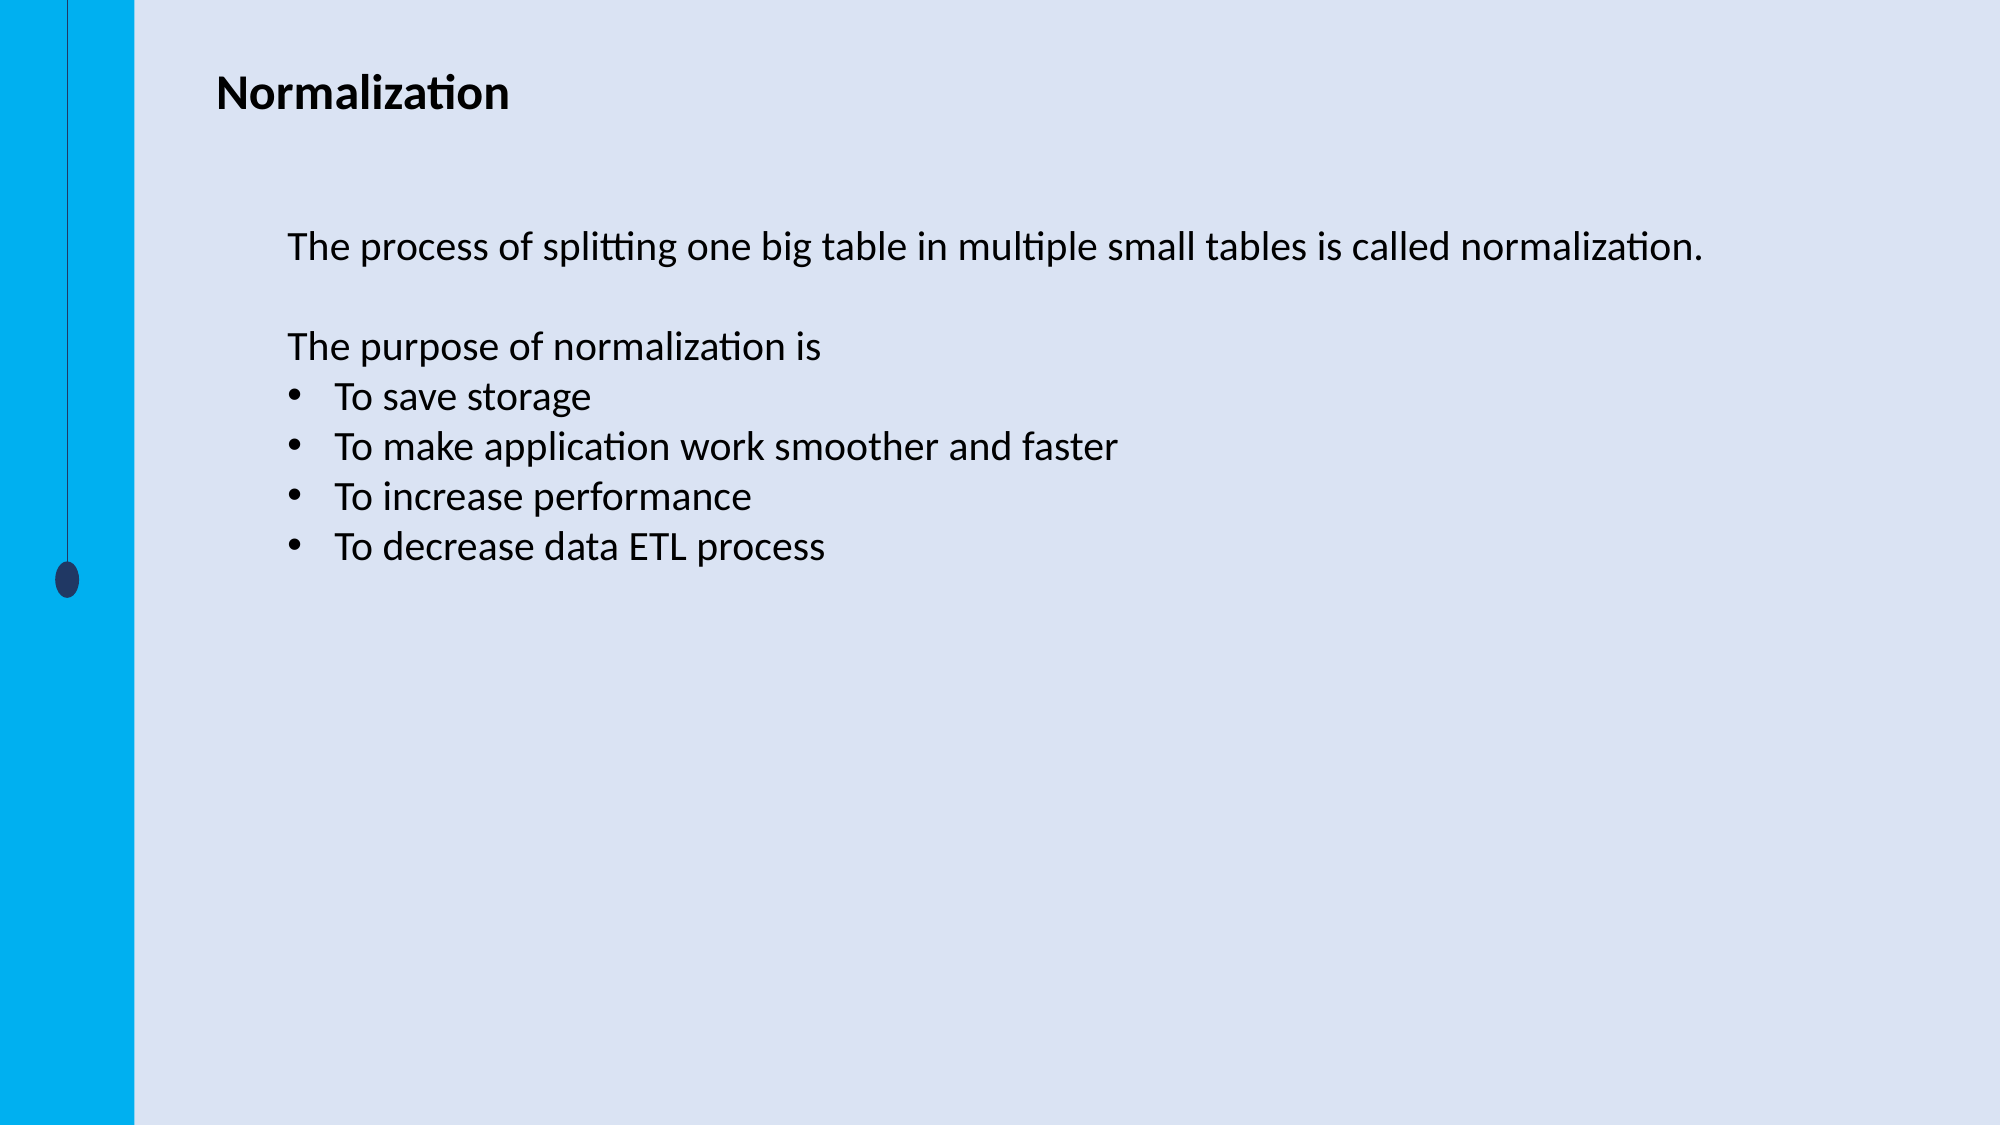

Normalization
The process of splitting one big table in multiple small tables is called normalization.

The purpose of normalization is
To save storage
To make application work smoother and faster
To increase performance
To decrease data ETL process